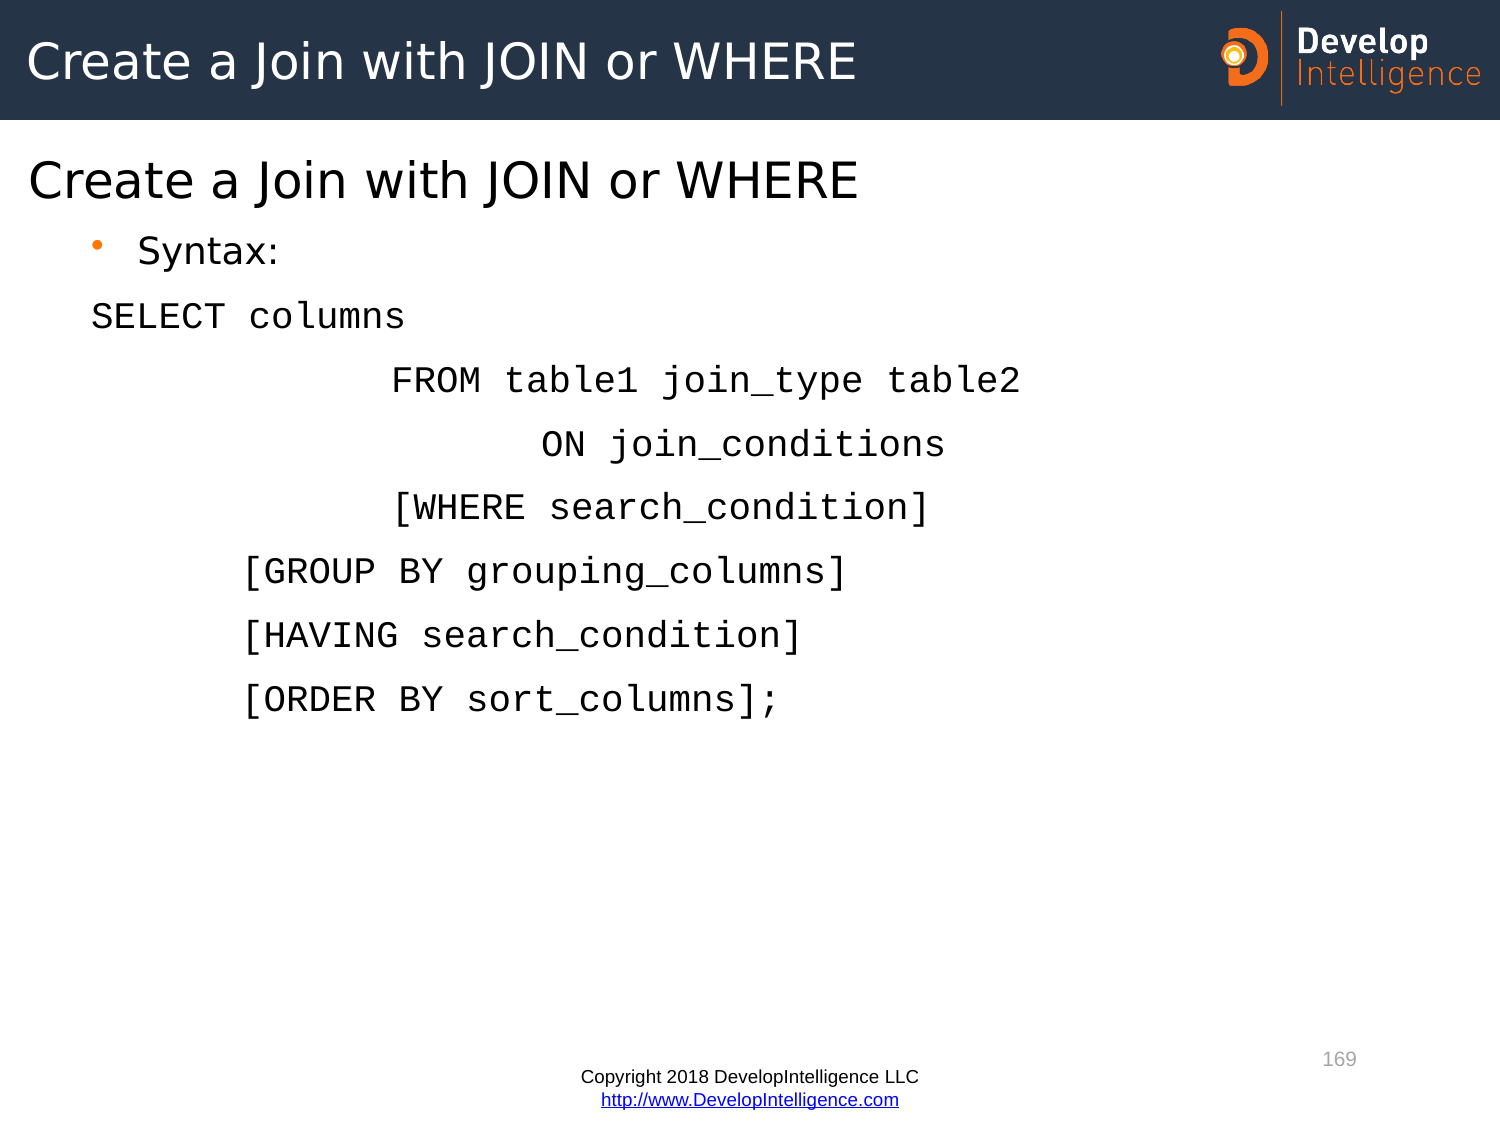

# Create a Join with JOIN or WHERE
Create a Join with JOIN or WHERE
Syntax:
SELECT columns
		FROM table1 join_type table2
			ON join_conditions
		[WHERE search_condition]
  	[GROUP BY grouping_columns]
  	[HAVING search_condition]
  	[ORDER BY sort_columns];

169